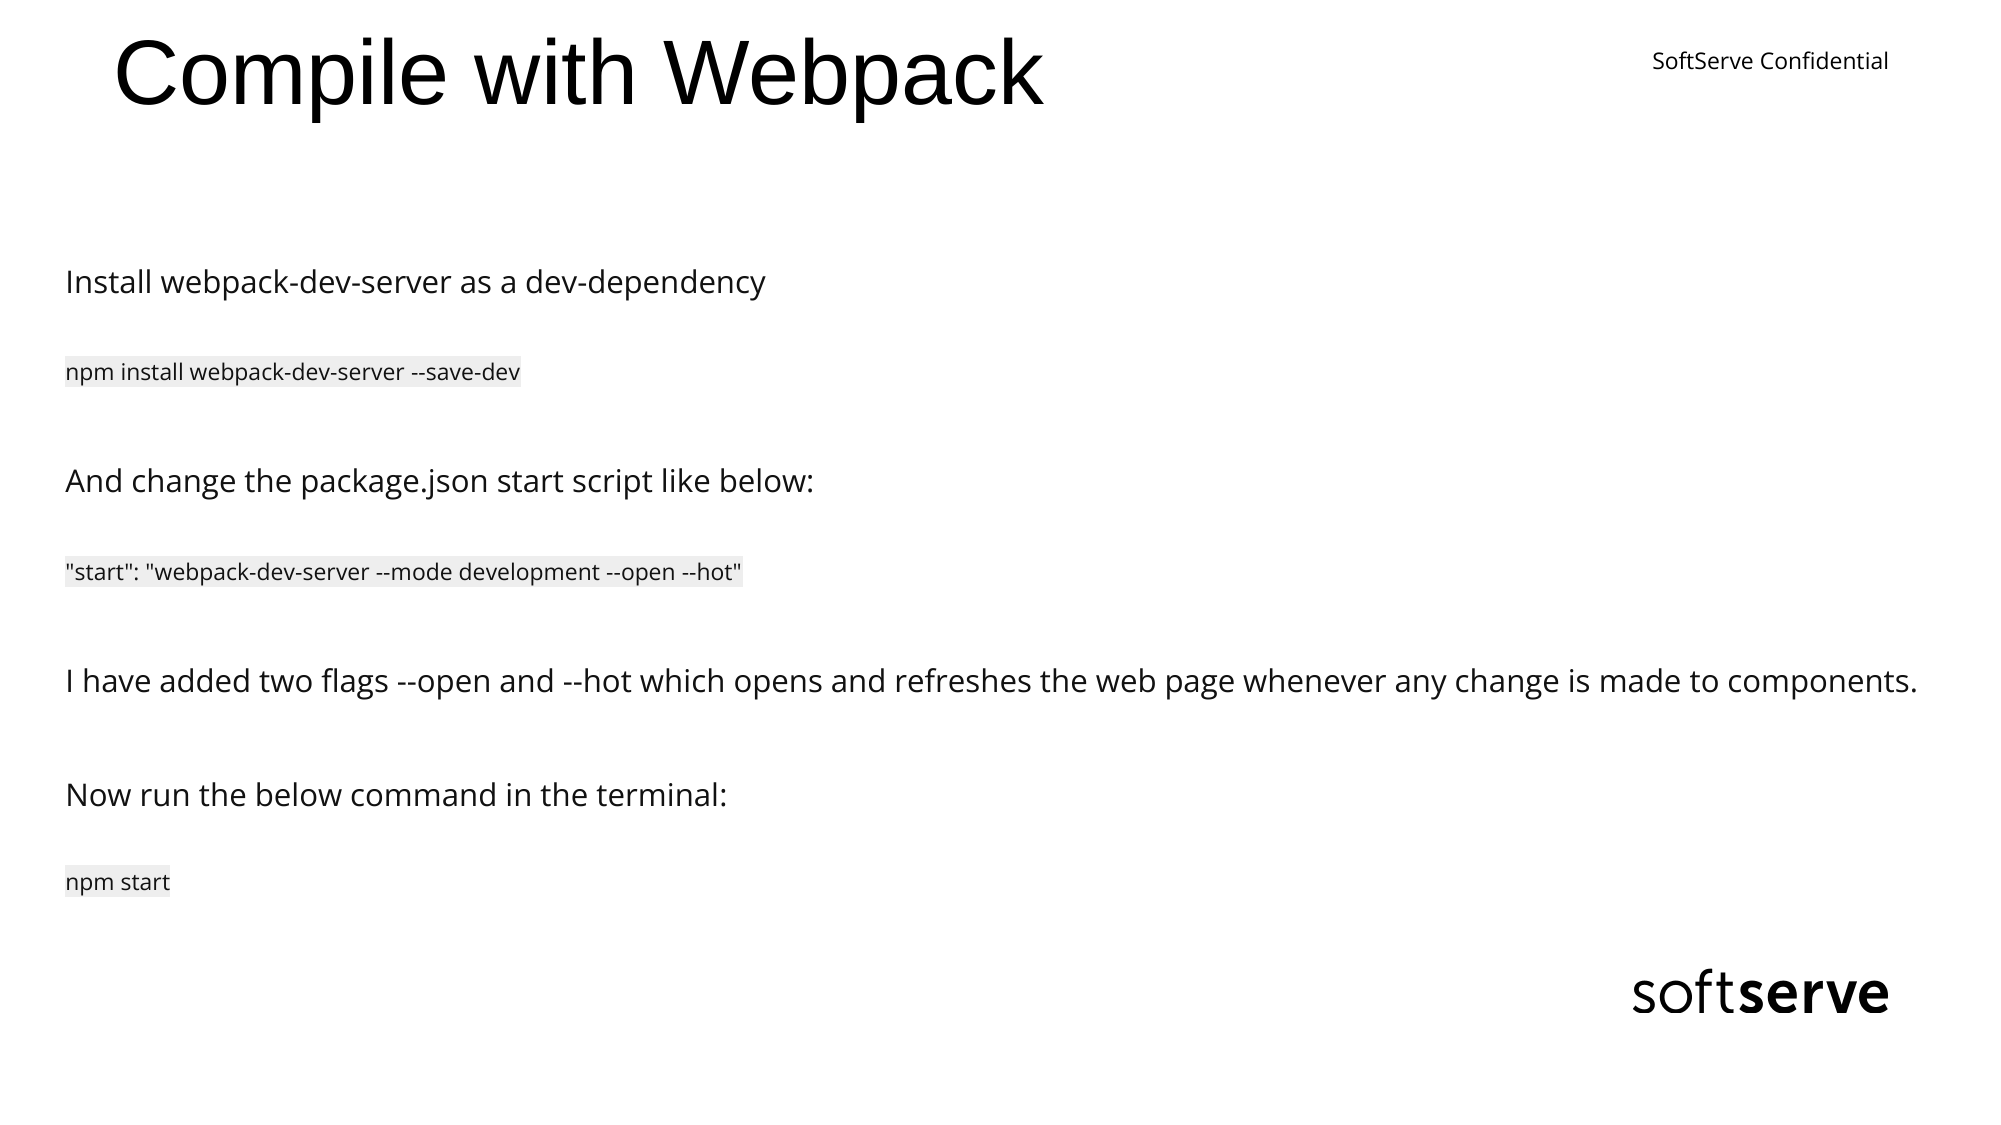

# Compile with Webpack
Install webpack-dev-server as a dev-dependency
npm install webpack-dev-server --save-dev
And change the package.json start script like below:
"start": "webpack-dev-server --mode development --open --hot"
I have added two flags --open and --hot which opens and refreshes the web page whenever any change is made to components.
Now run the below command in the terminal:
npm start